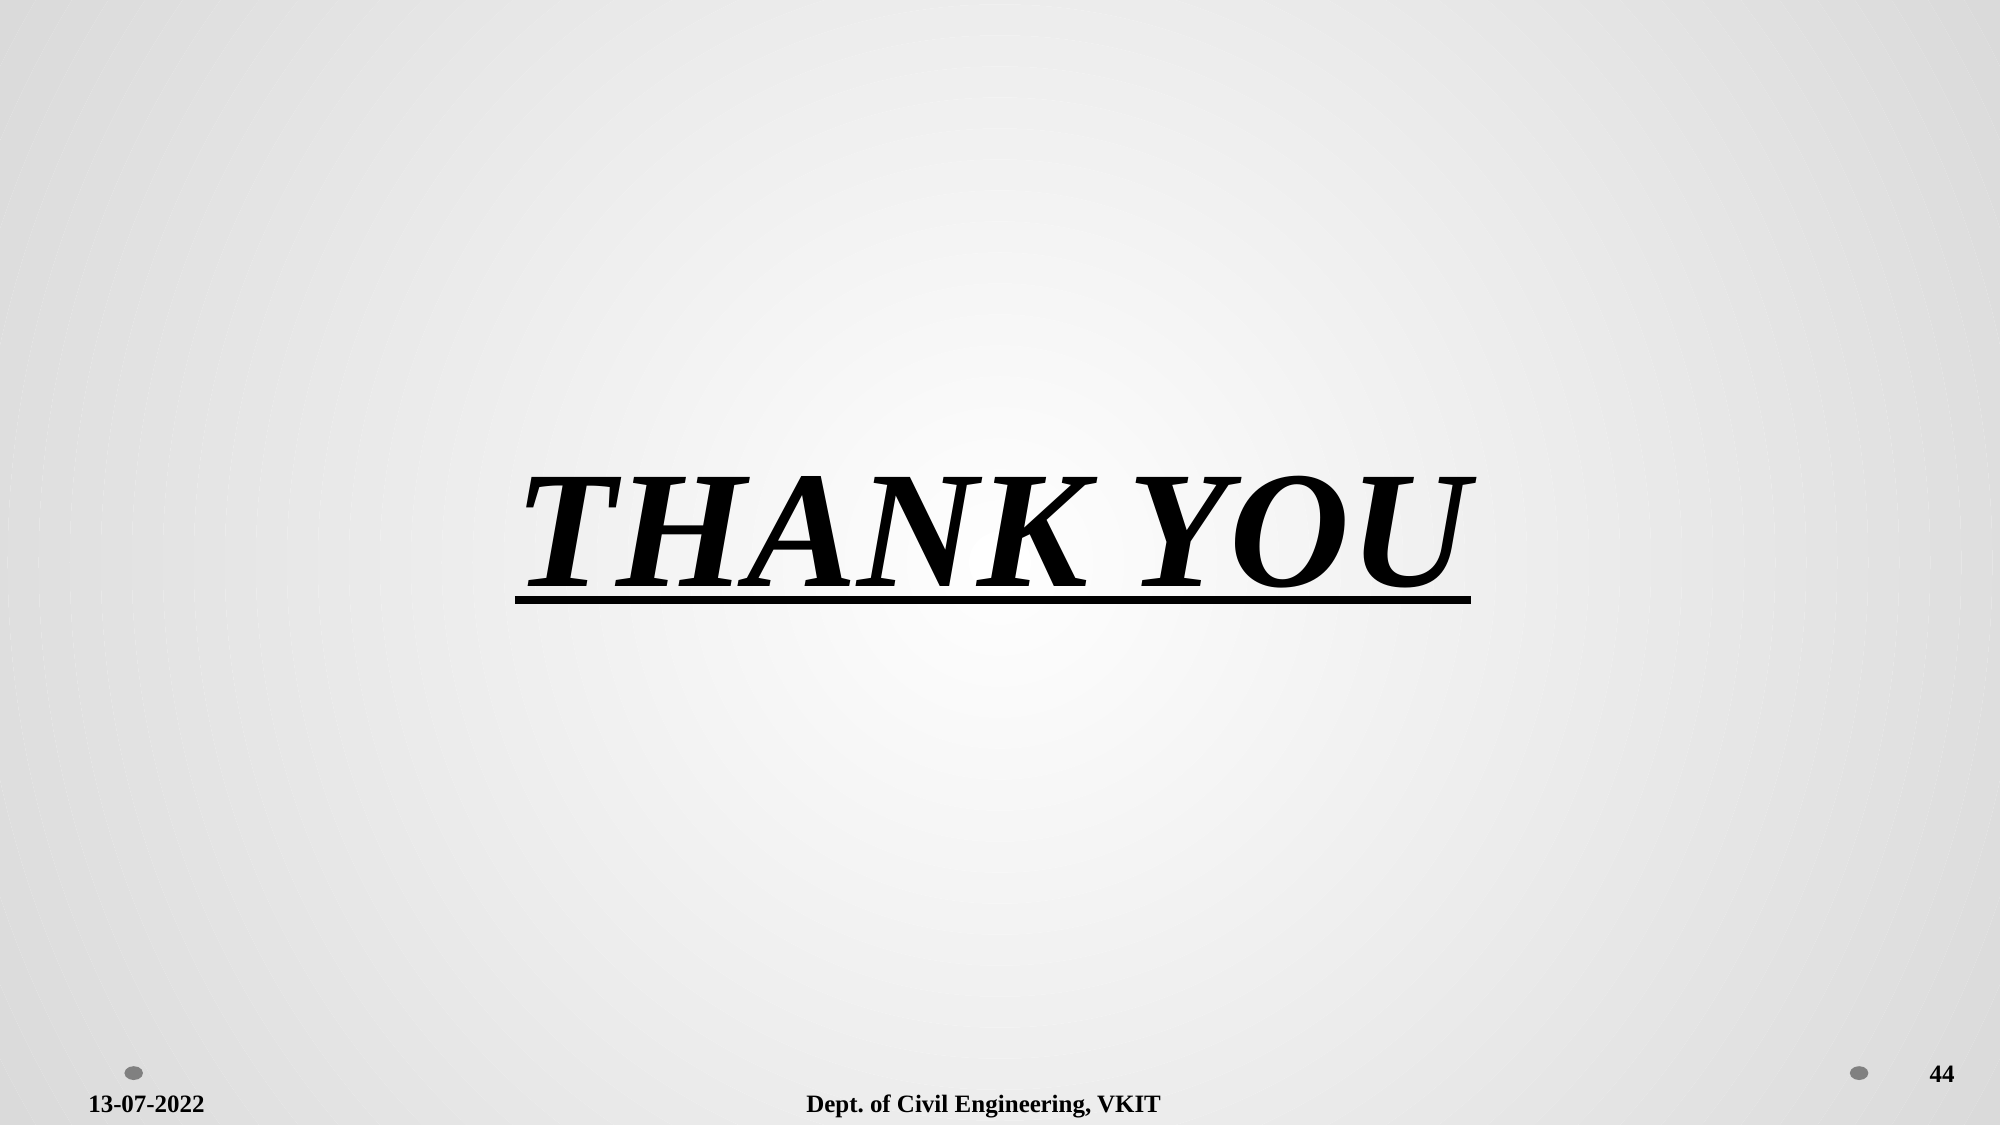

THANK YOU
44
Dept. of Civil Engineering, VKIT
13-07-2022